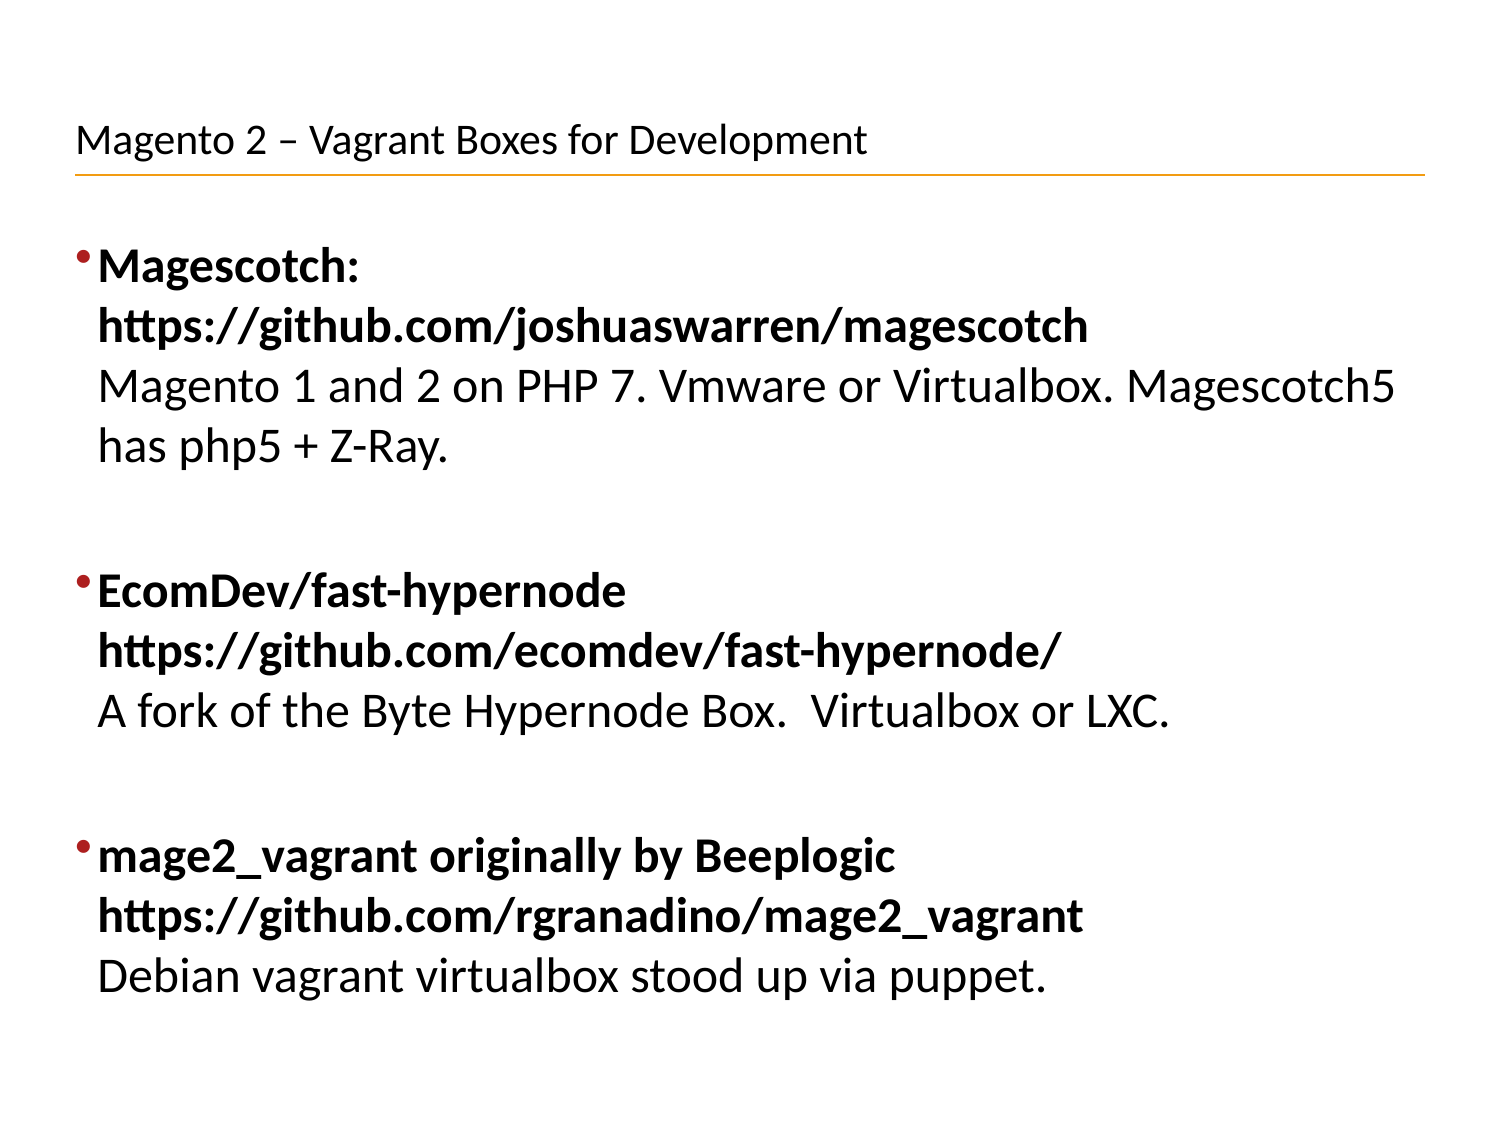

# Magento 2 – Vagrant Boxes for Development
Magescotch:
https://github.com/joshuaswarren/magescotch
Magento 1 and 2 on PHP 7. Vmware or Virtualbox. Magescotch5 has php5 + Z-Ray.
EcomDev/fast-hypernode
https://github.com/ecomdev/fast-hypernode/
A fork of the Byte Hypernode Box.  Virtualbox or LXC.
mage2_vagrant originally by Beeplogic
https://github.com/rgranadino/mage2_vagrant
Debian vagrant virtualbox stood up via puppet.